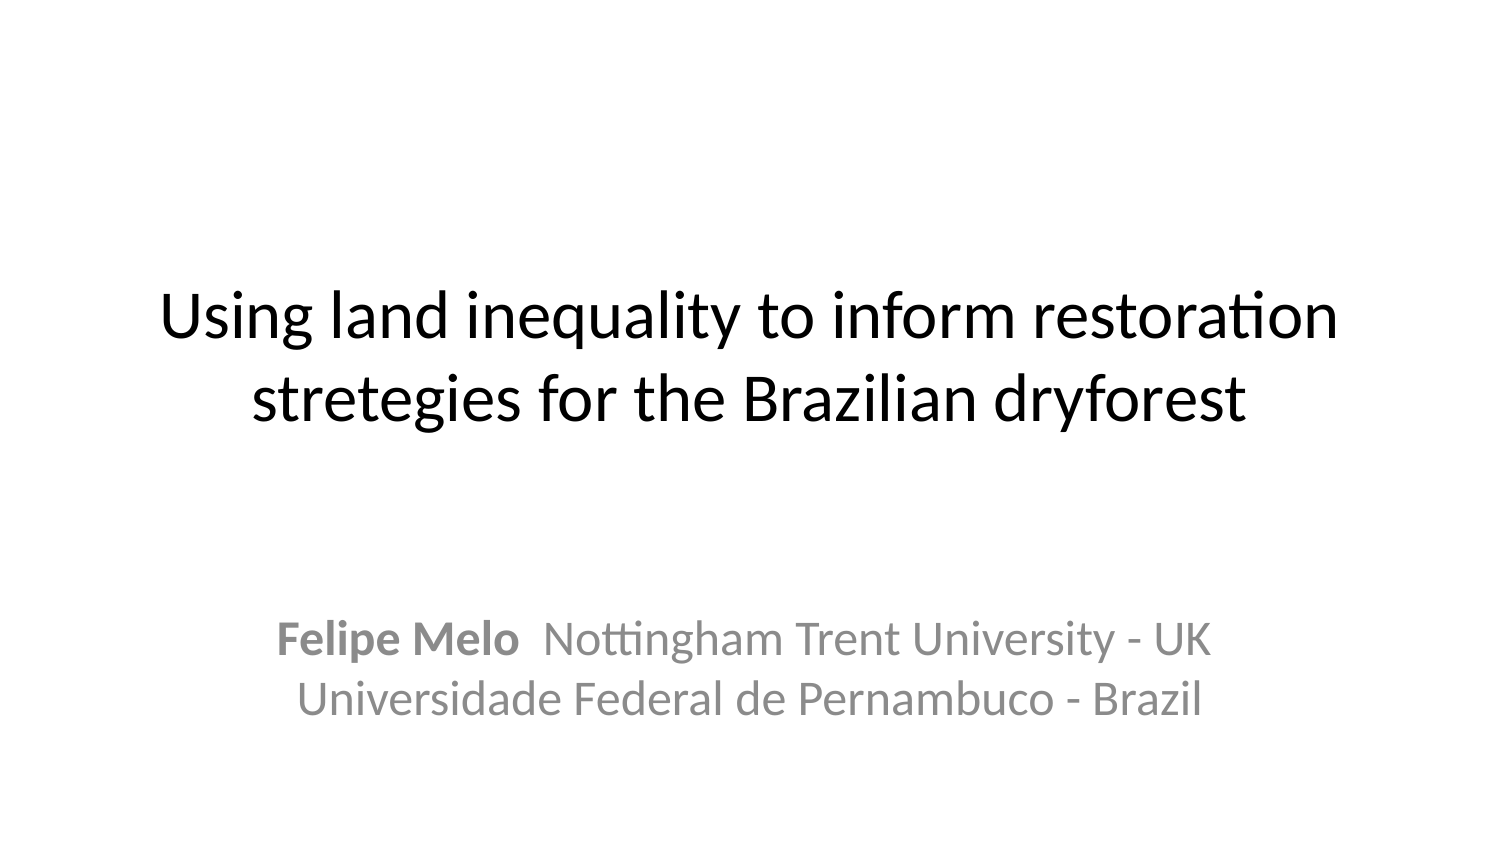

# Using land inequality to inform restoration stretegies for the Brazilian dryforest
Felipe Melo  Nottingham Trent University - UK  Universidade Federal de Pernambuco - Brazil